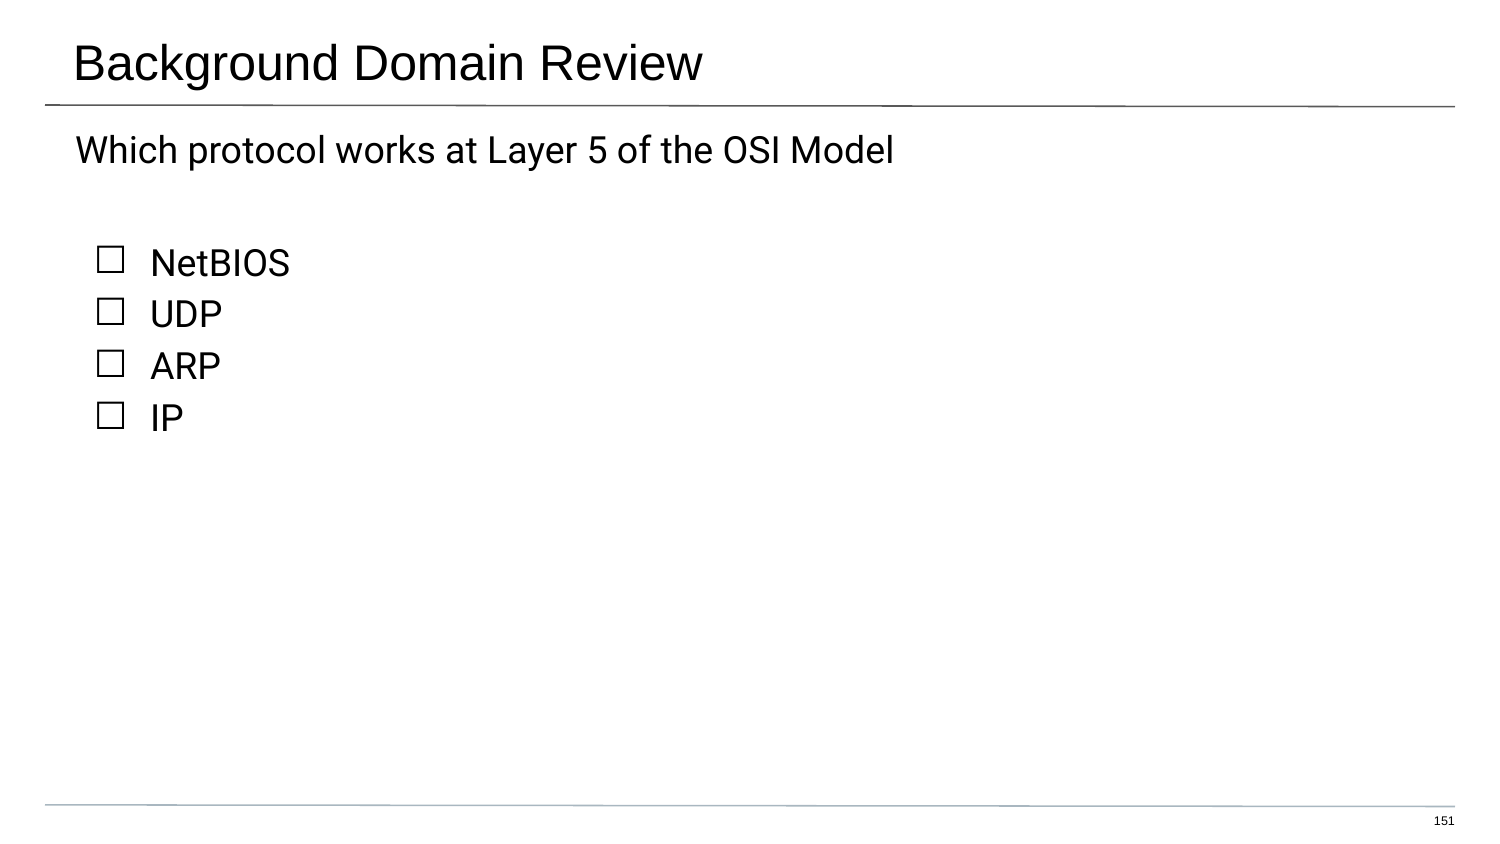

# Background Domain Review
Which protocol works at Layer 5 of the OSI Model
NetBIOS
UDP
ARP
IP

151